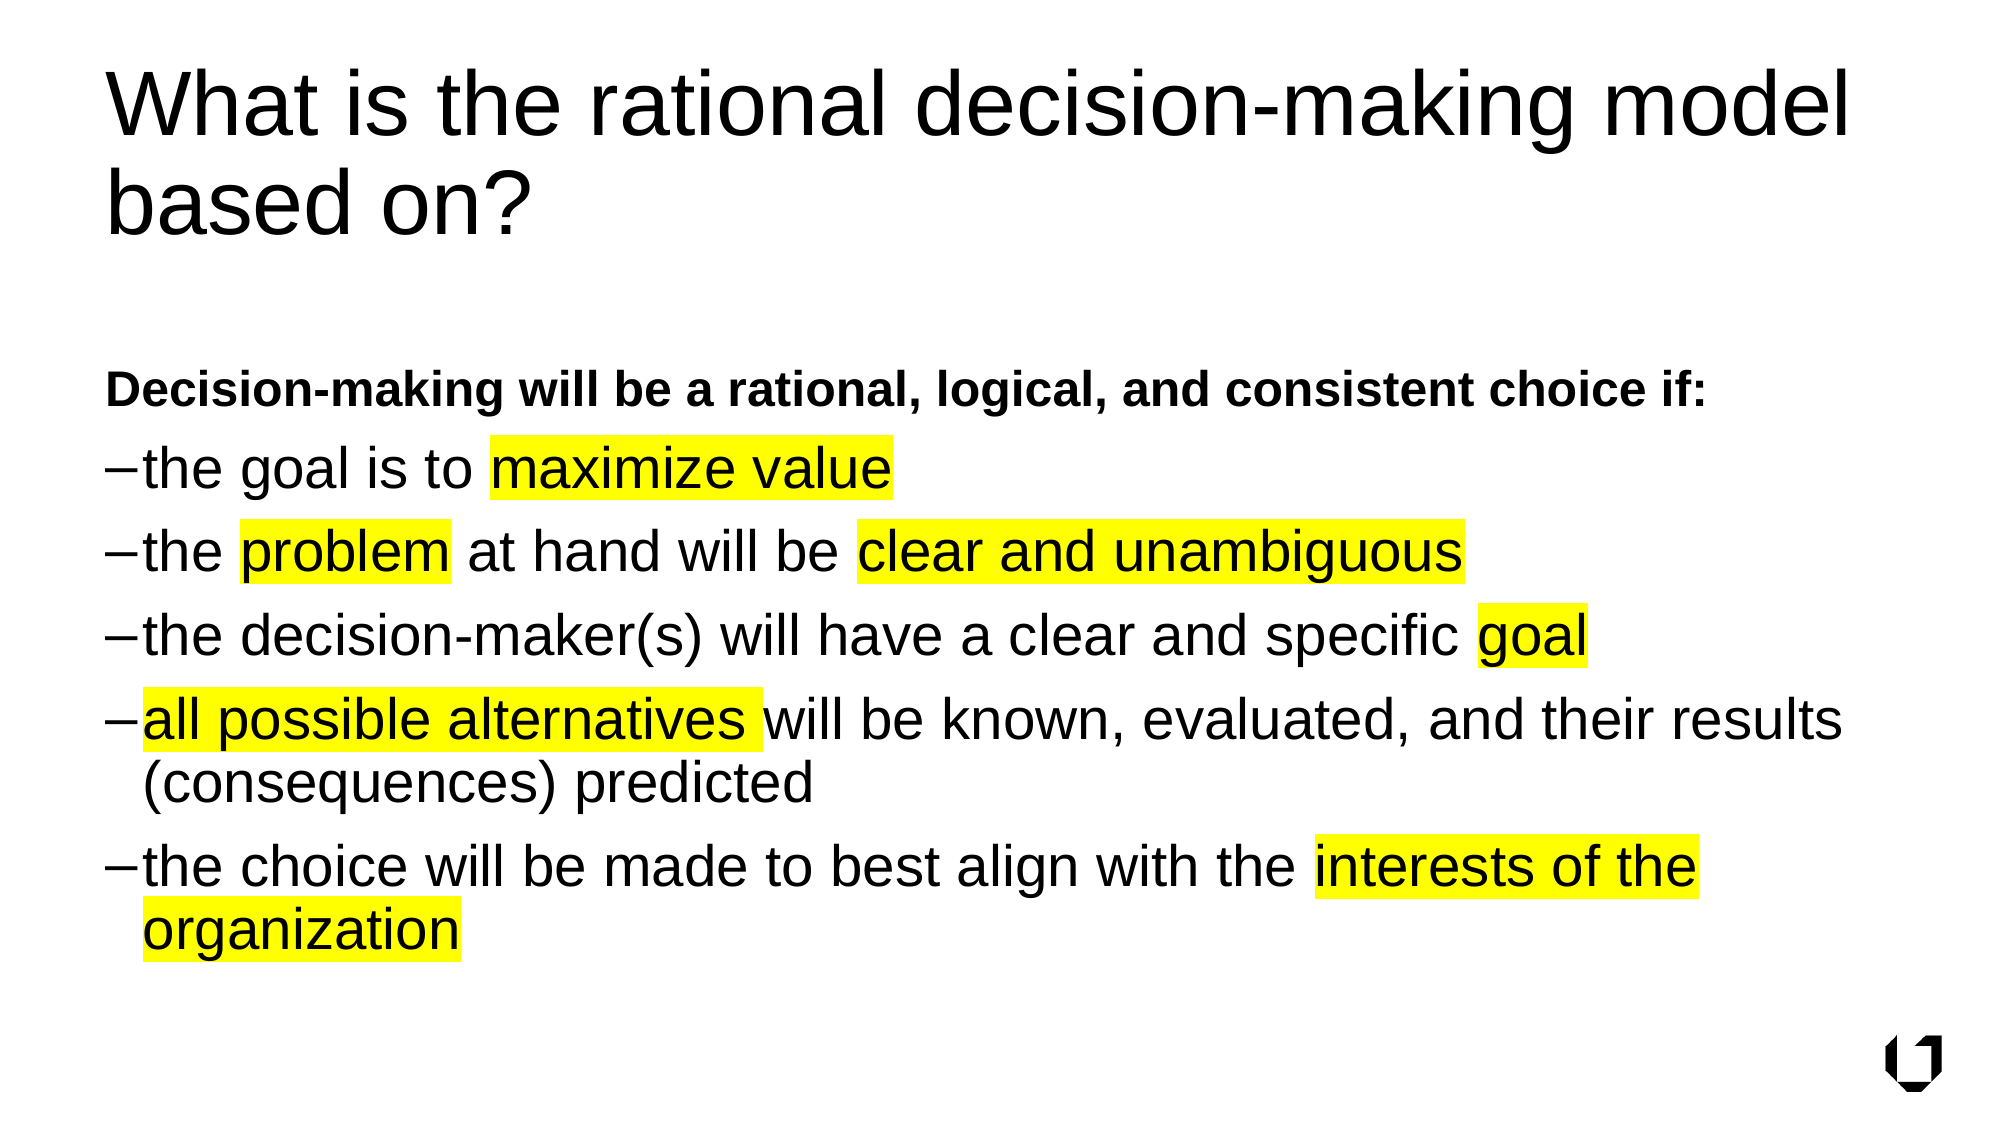

# What is the rational decision-making model based on?
Decision-making will be a rational, logical, and consistent choice if:
the goal is to maximize value
the problem at hand will be clear and unambiguous
the decision-maker(s) will have a clear and specific goal
all possible alternatives will be known, evaluated, and their results (consequences) predicted
the choice will be made to best align with the interests of the organization